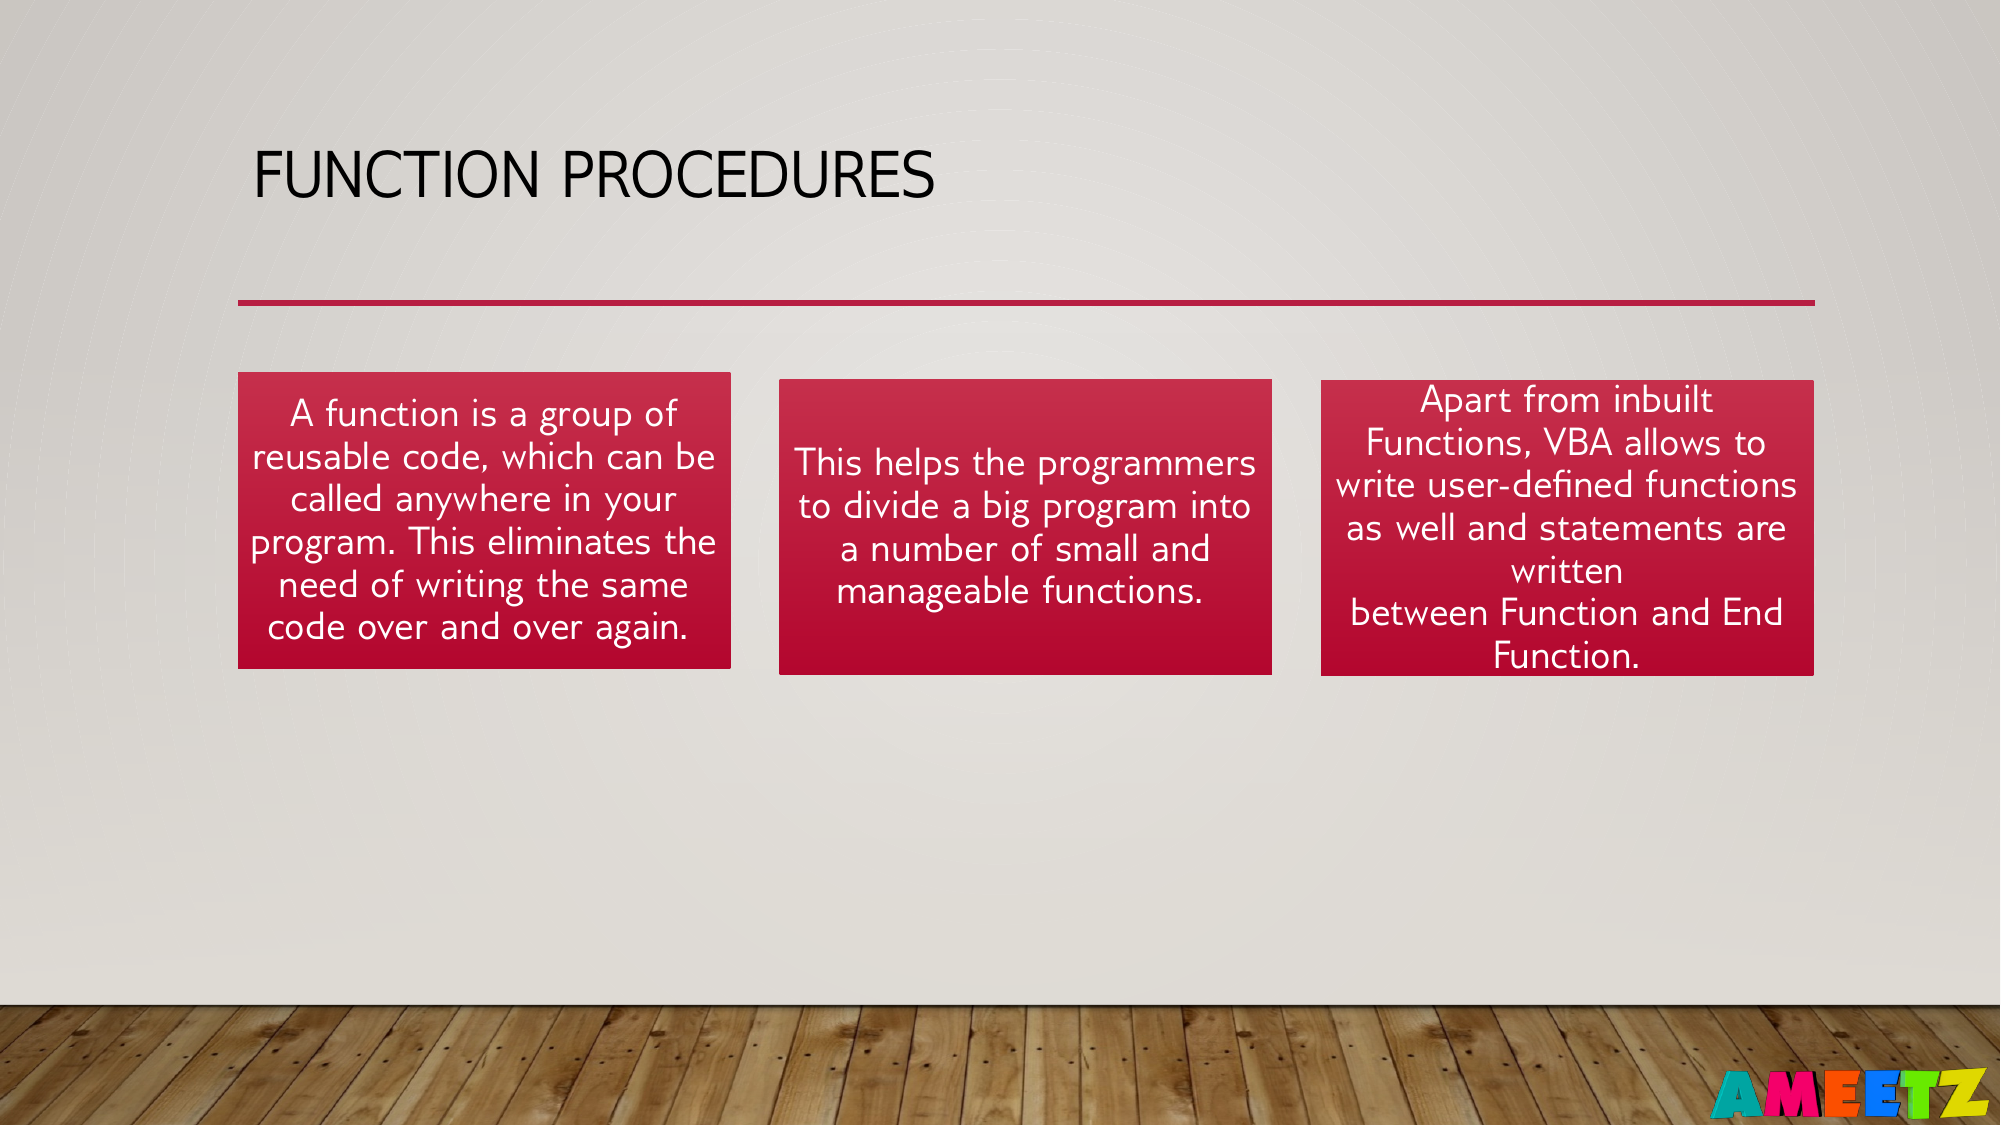

# Function Procedures
A function is a group of reusable code, which can be called anywhere in your program. This eliminates the need of writing the same code over and over again.
This helps the programmers to divide a big program into a number of small and manageable functions.
Apart from inbuilt Functions, VBA allows to write user-defined functions as well and statements are written between Function and End Function.